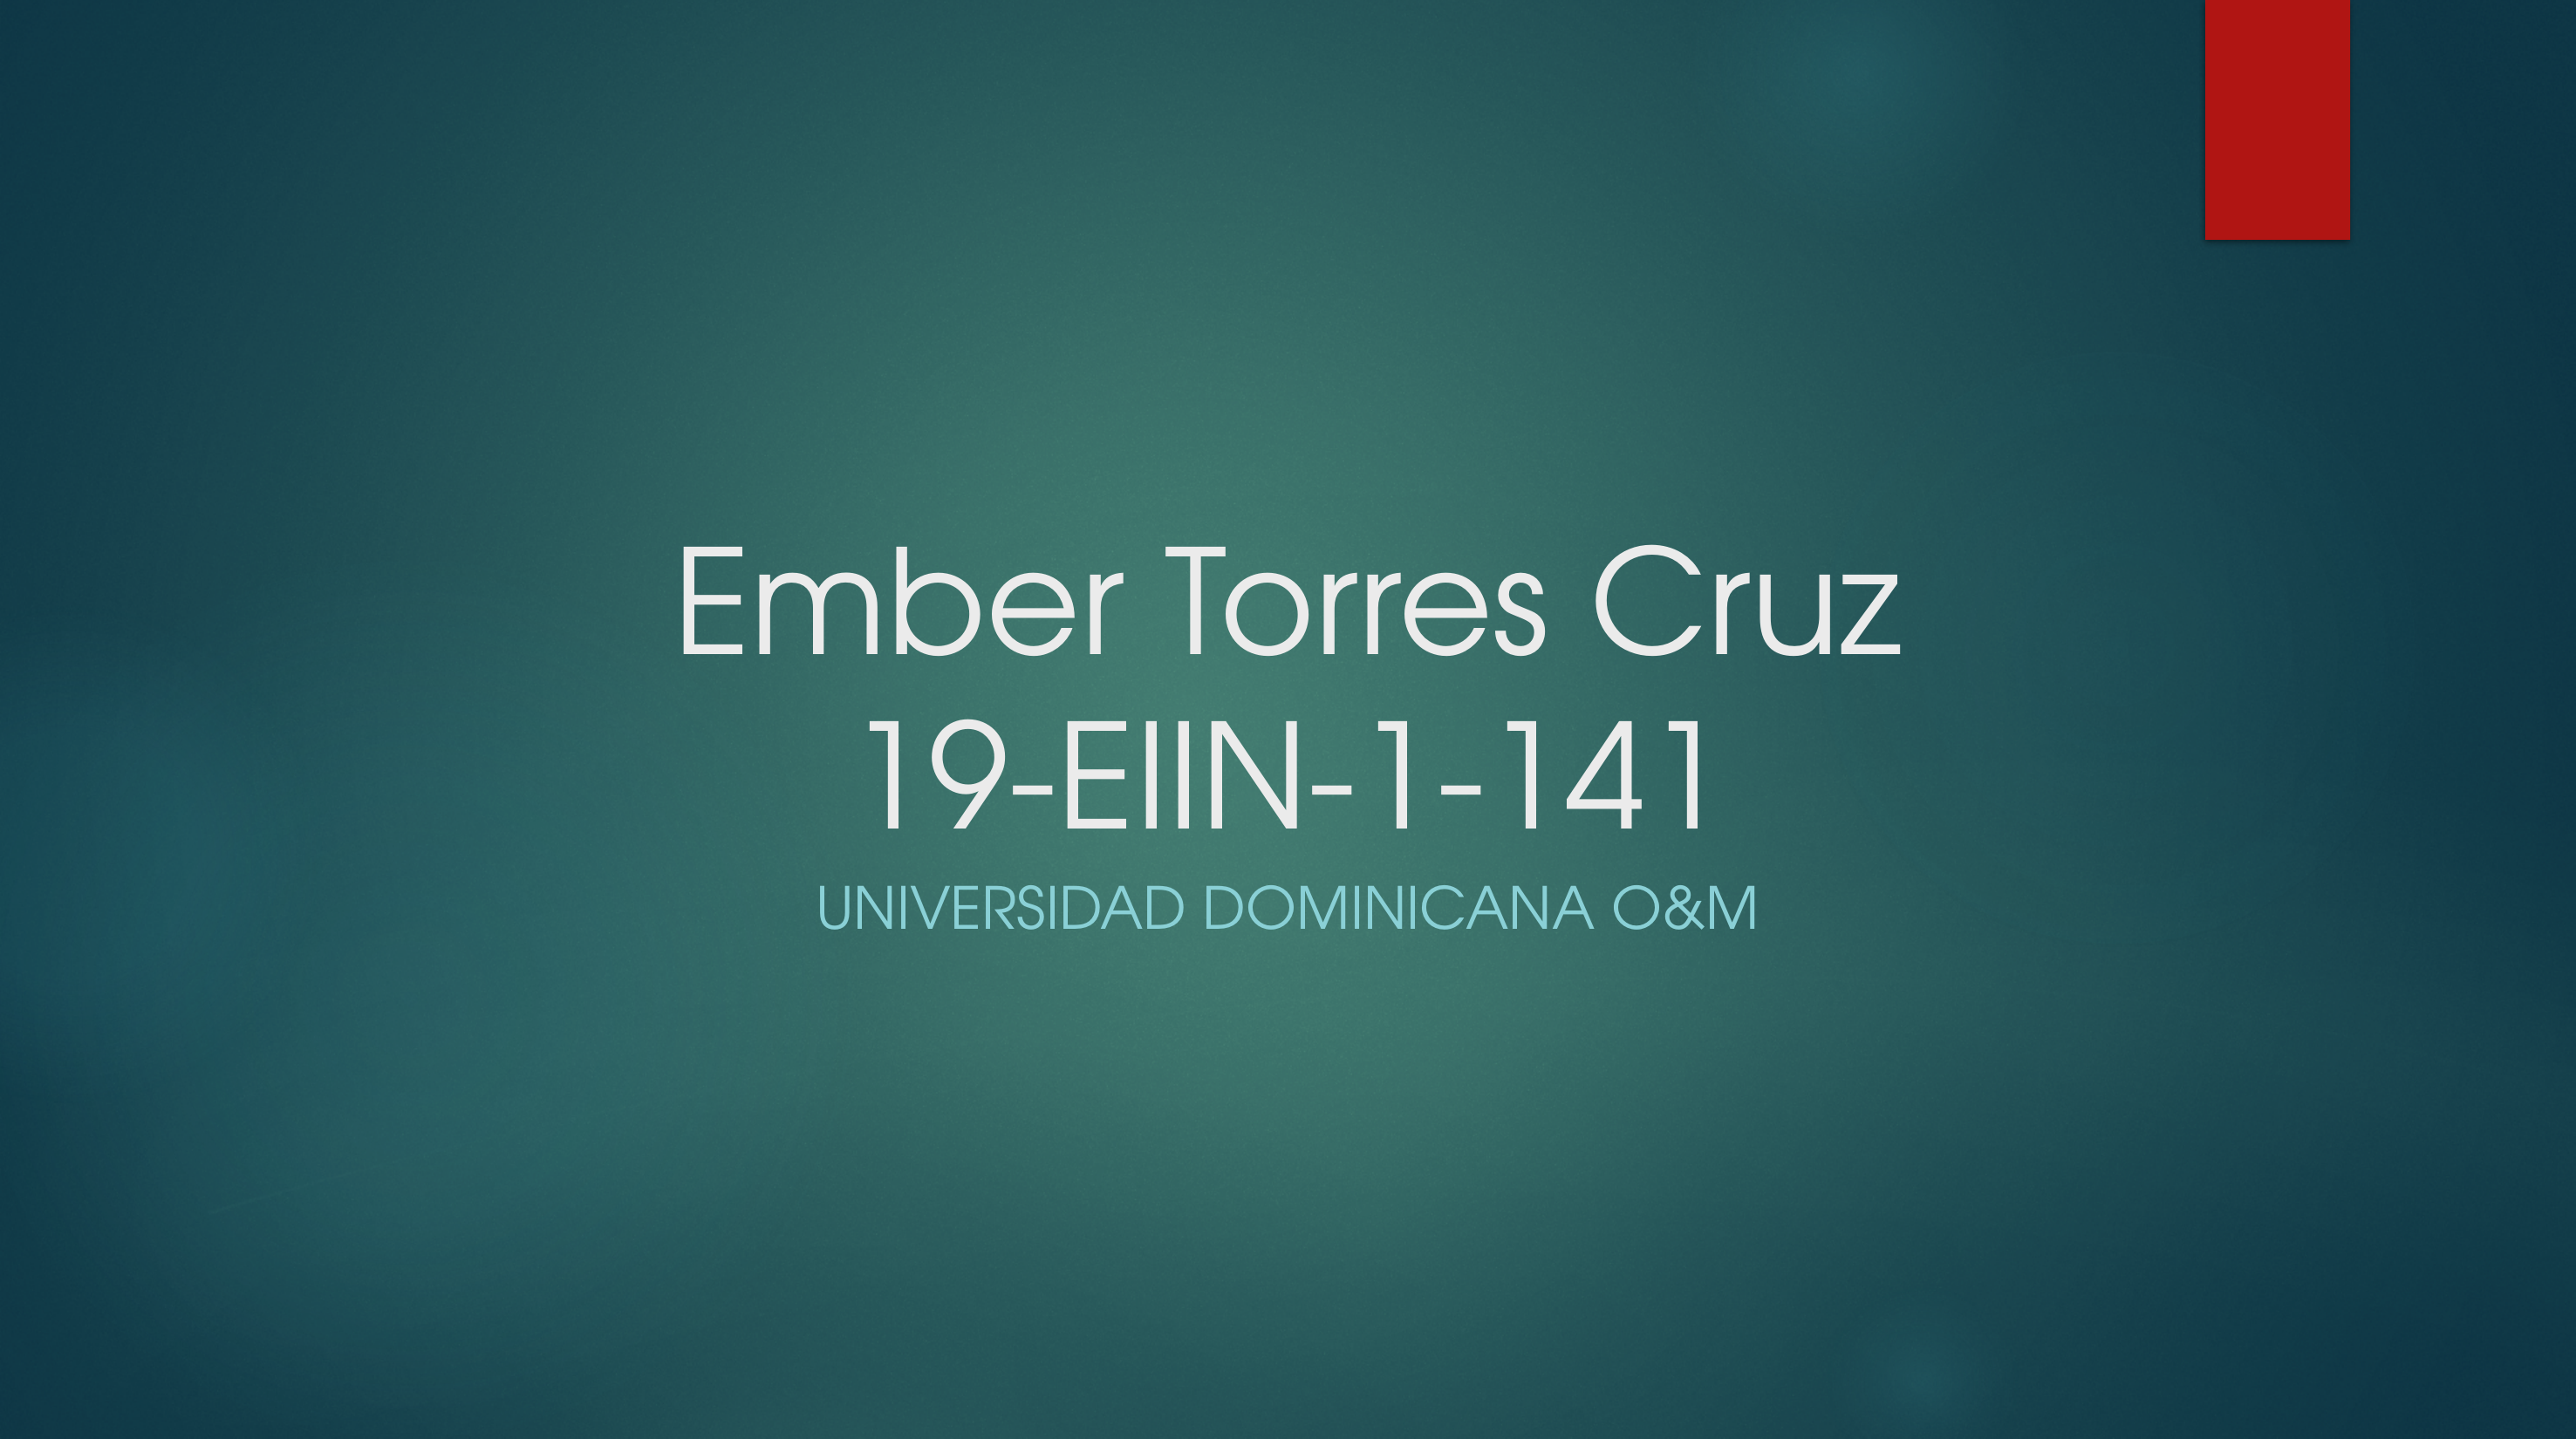

# Ember Torres Cruz 19-EIIN-1-141
UNIVERSIDAD DOMINICANA O&M